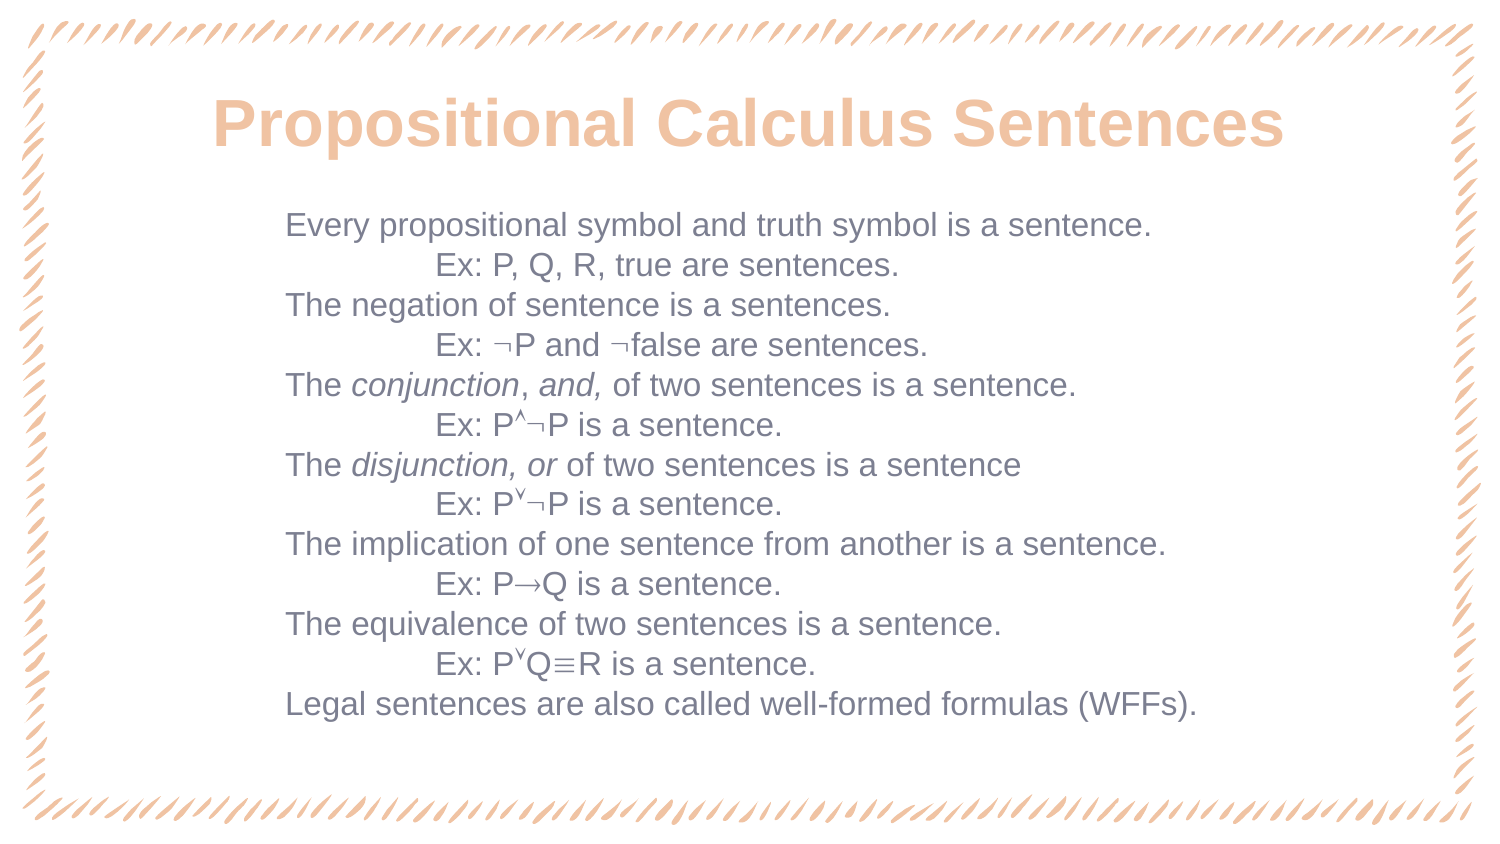

# Propositional Calculus Sentences
Every propositional symbol and truth symbol is a sentence.
	Ex: P, Q, R, true are sentences.
The negation of sentence is a sentences.
	Ex: ¬P and ¬false are sentences.
The conjunction, and, of two sentences is a sentence.
	Ex: P∧¬P is a sentence.
The disjunction, or of two sentences is a sentence
	Ex: P∨¬P is a sentence.
The implication of one sentence from another is a sentence.
	Ex: P→Q is a sentence.
The equivalence of two sentences is a sentence.
	Ex: P∨Q≡R is a sentence.
Legal sentences are also called well-formed formulas (WFFs).